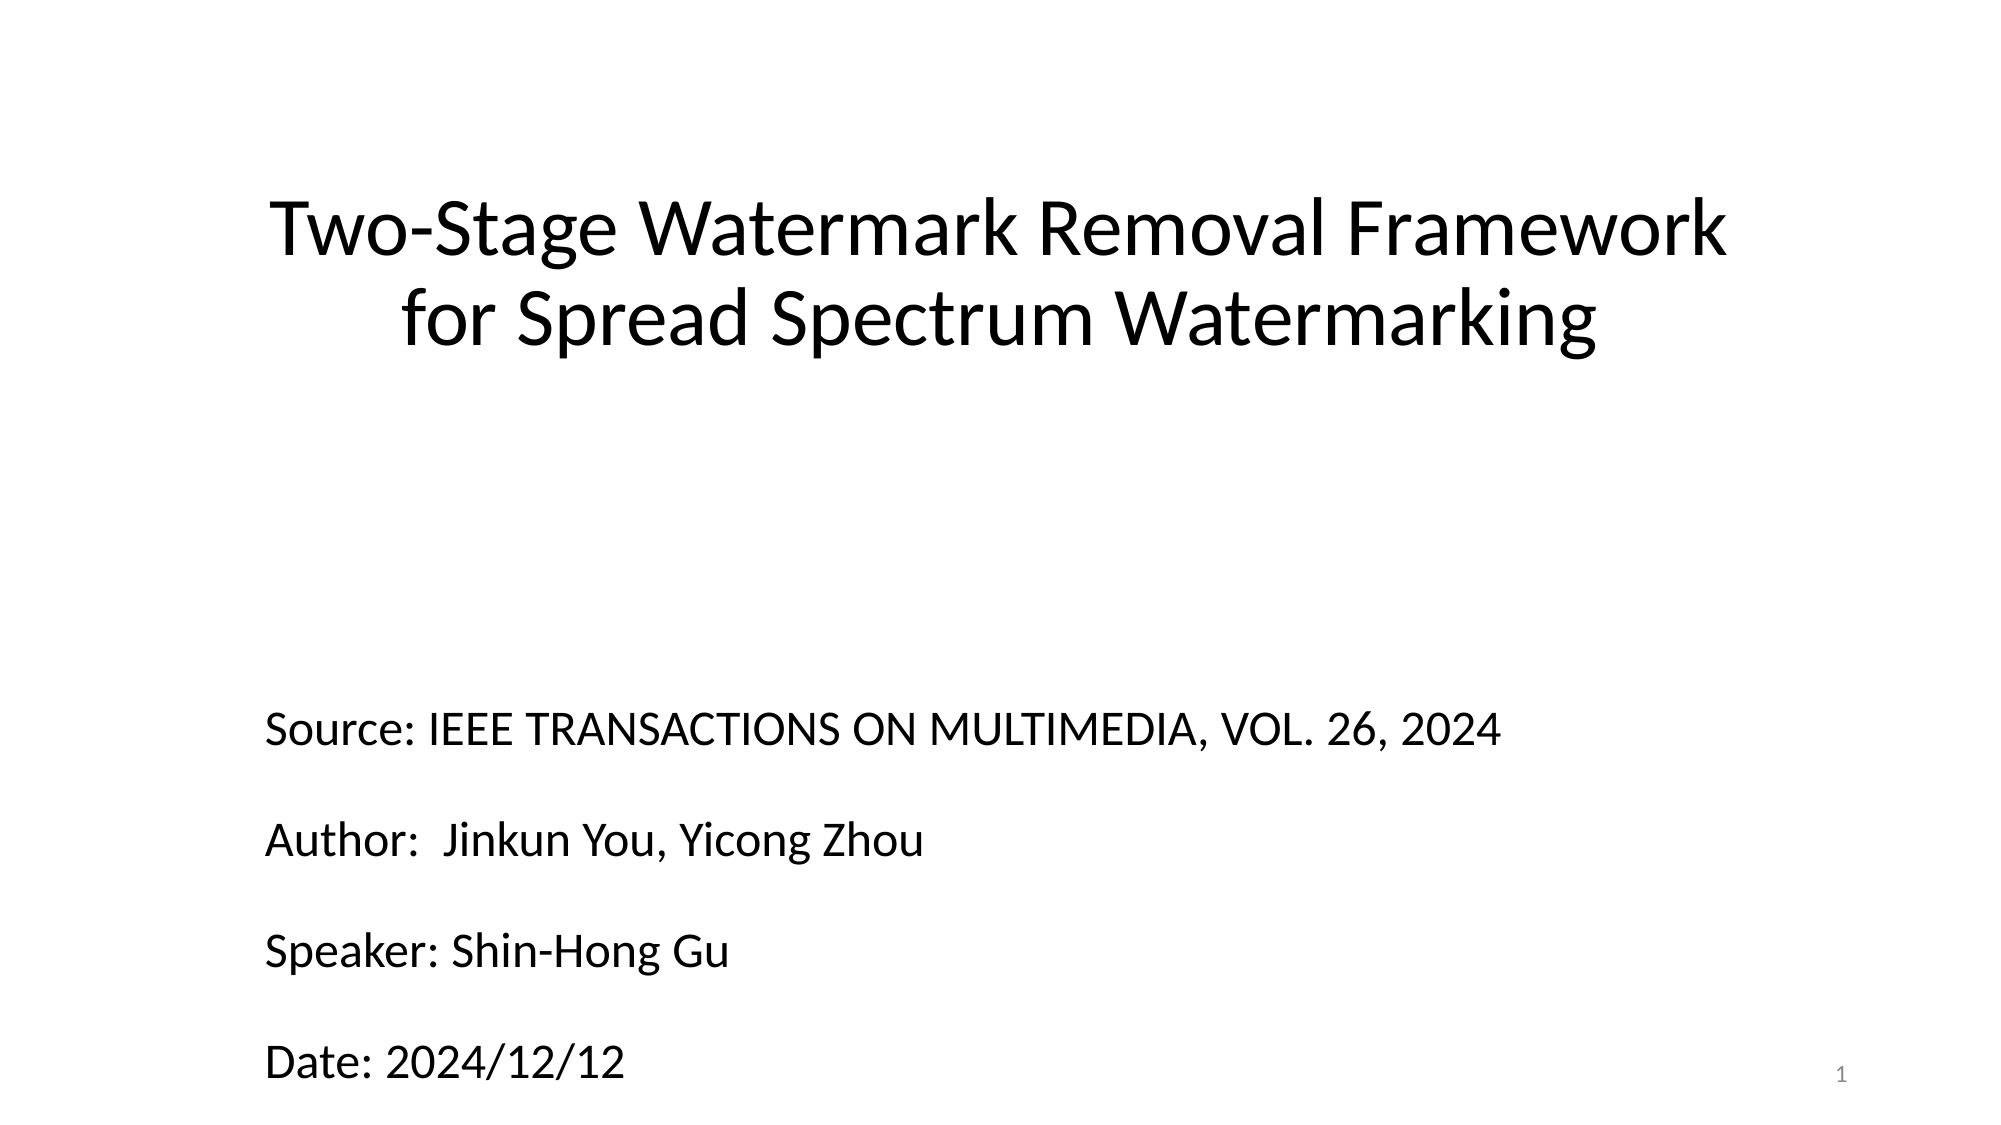

# Two-Stage Watermark Removal Framework for Spread Spectrum Watermarking
Source: IEEE TRANSACTIONS ON MULTIMEDIA, VOL. 26, 2024
Author:  Jinkun You, Yicong Zhou
Speaker: Shin-Hong Gu
Date: 2024/12/12
1